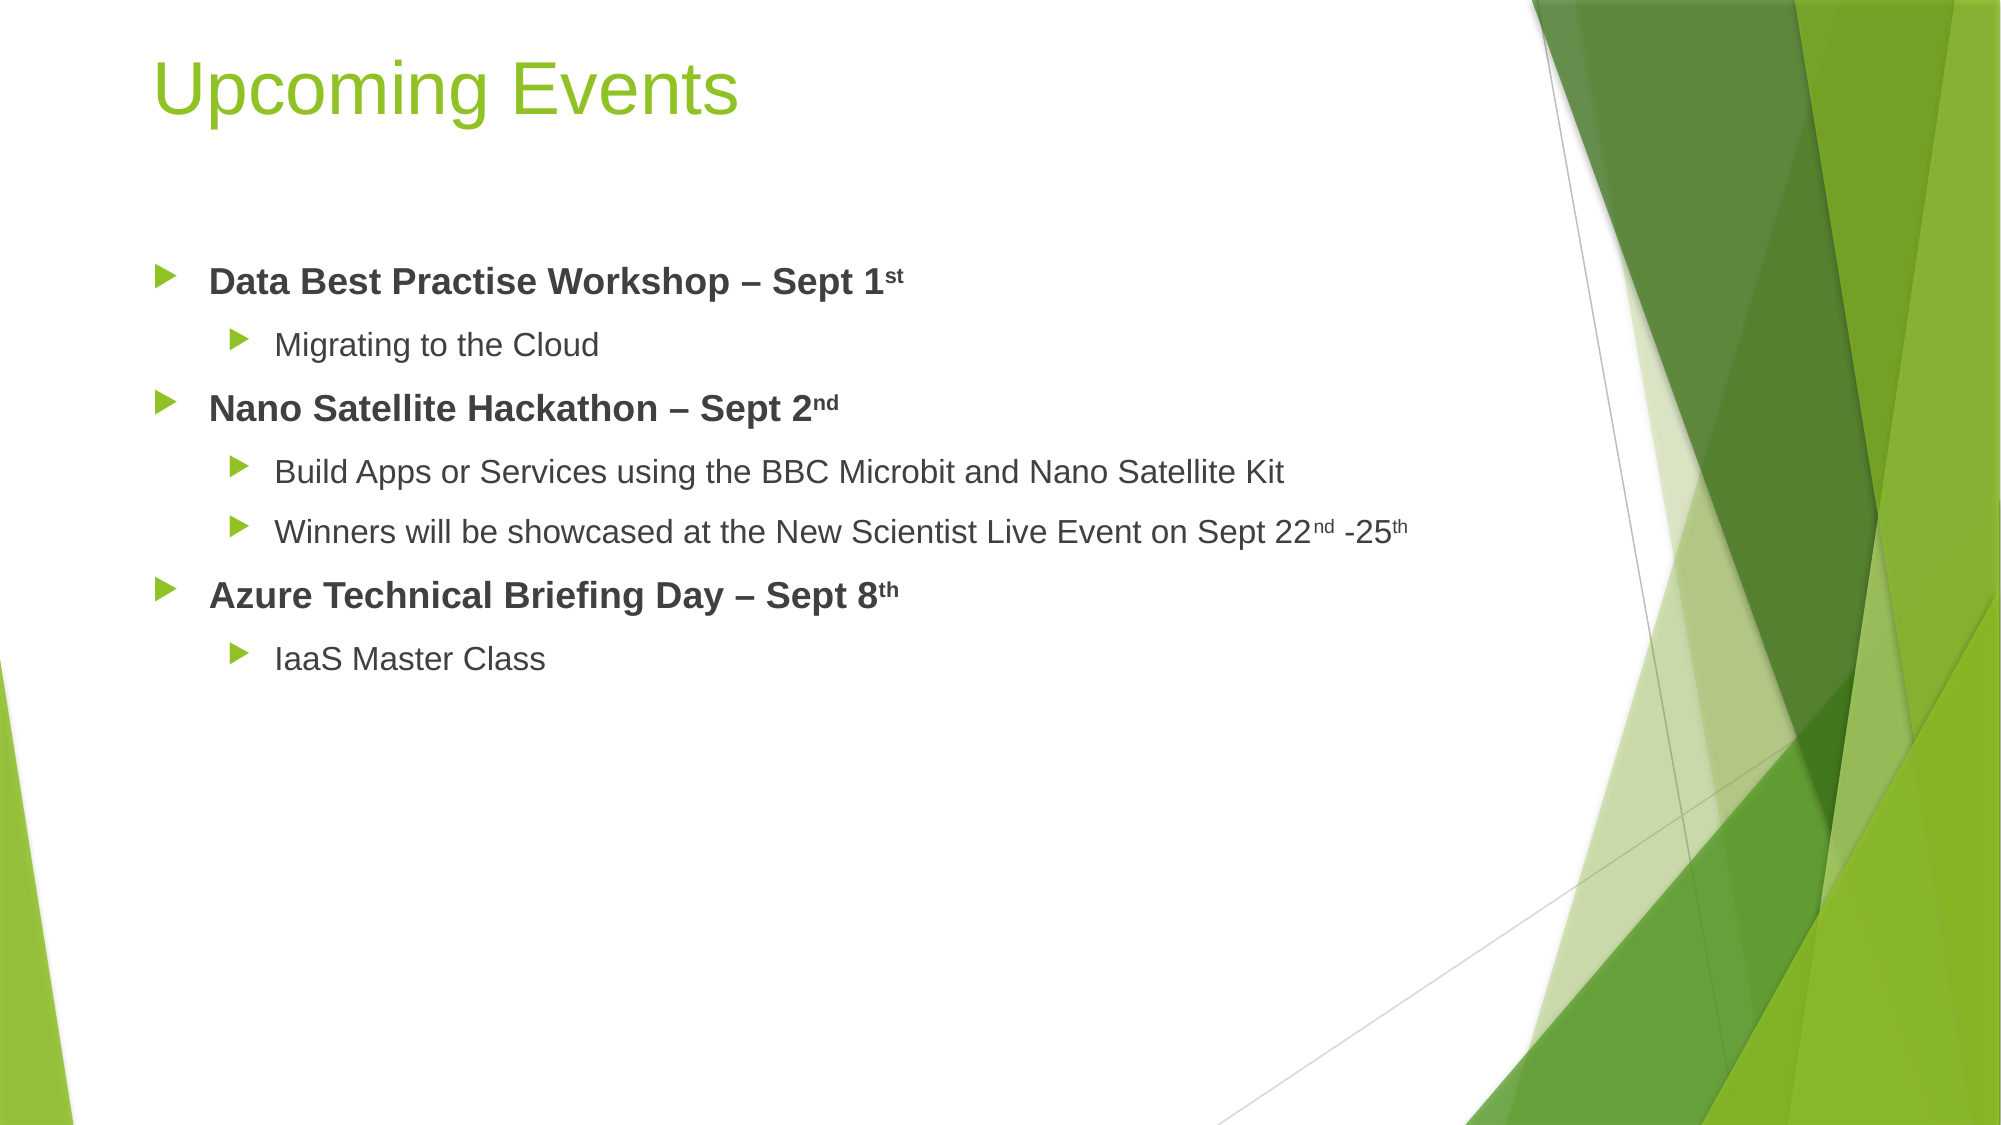

# Upcoming Events
Data Best Practise Workshop – Sept 1st
Migrating to the Cloud
Nano Satellite Hackathon – Sept 2nd
Build Apps or Services using the BBC Microbit and Nano Satellite Kit
Winners will be showcased at the New Scientist Live Event on Sept 22nd -25th
Azure Technical Briefing Day – Sept 8th
IaaS Master Class